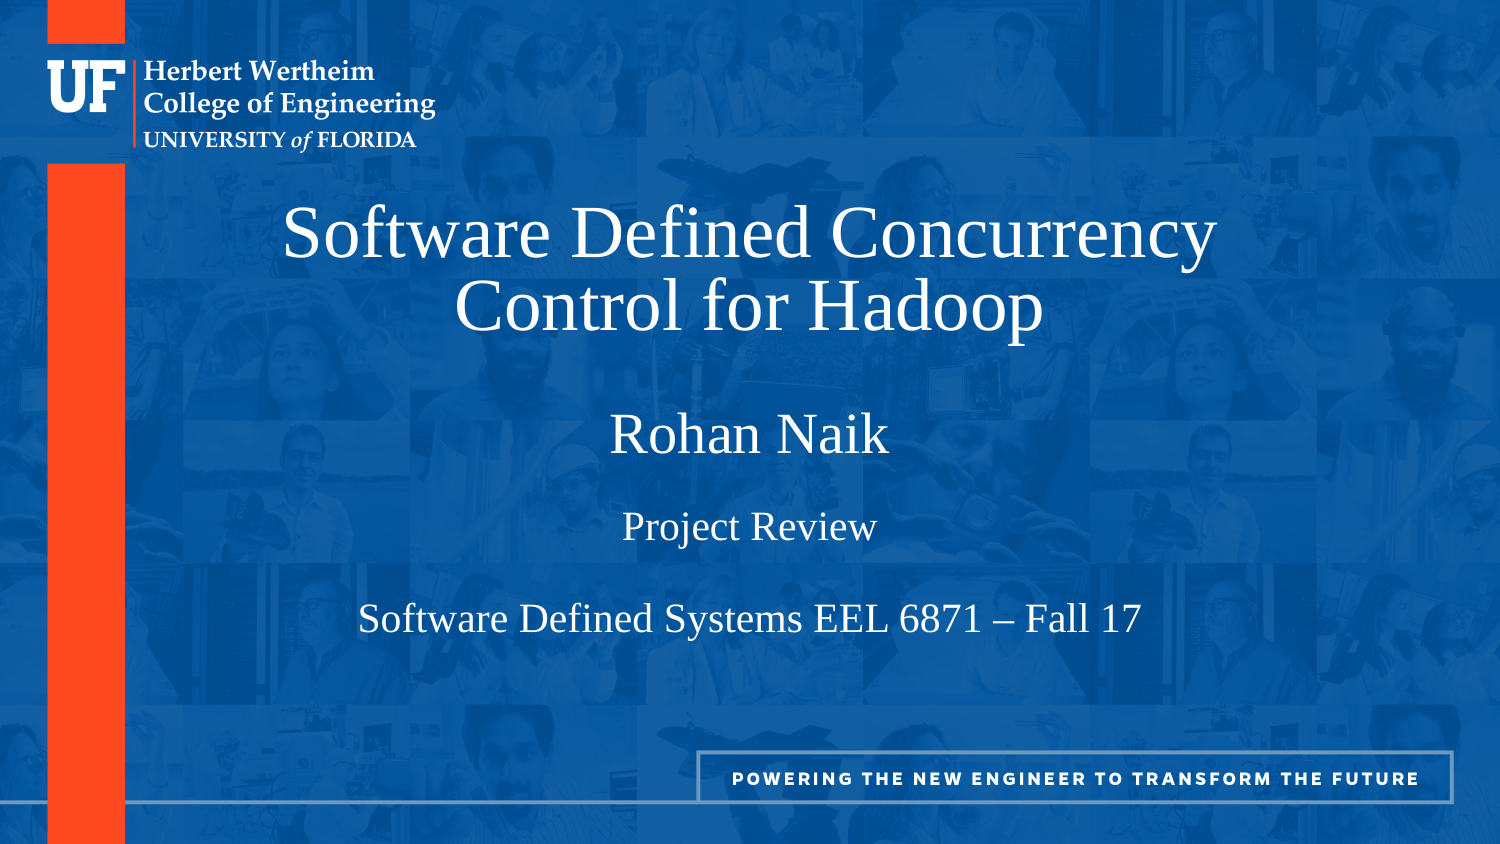

# Software Defined Concurrency Control for Hadoop Rohan Naik
Project Review
Software Defined Systems EEL 6871 – Fall 17